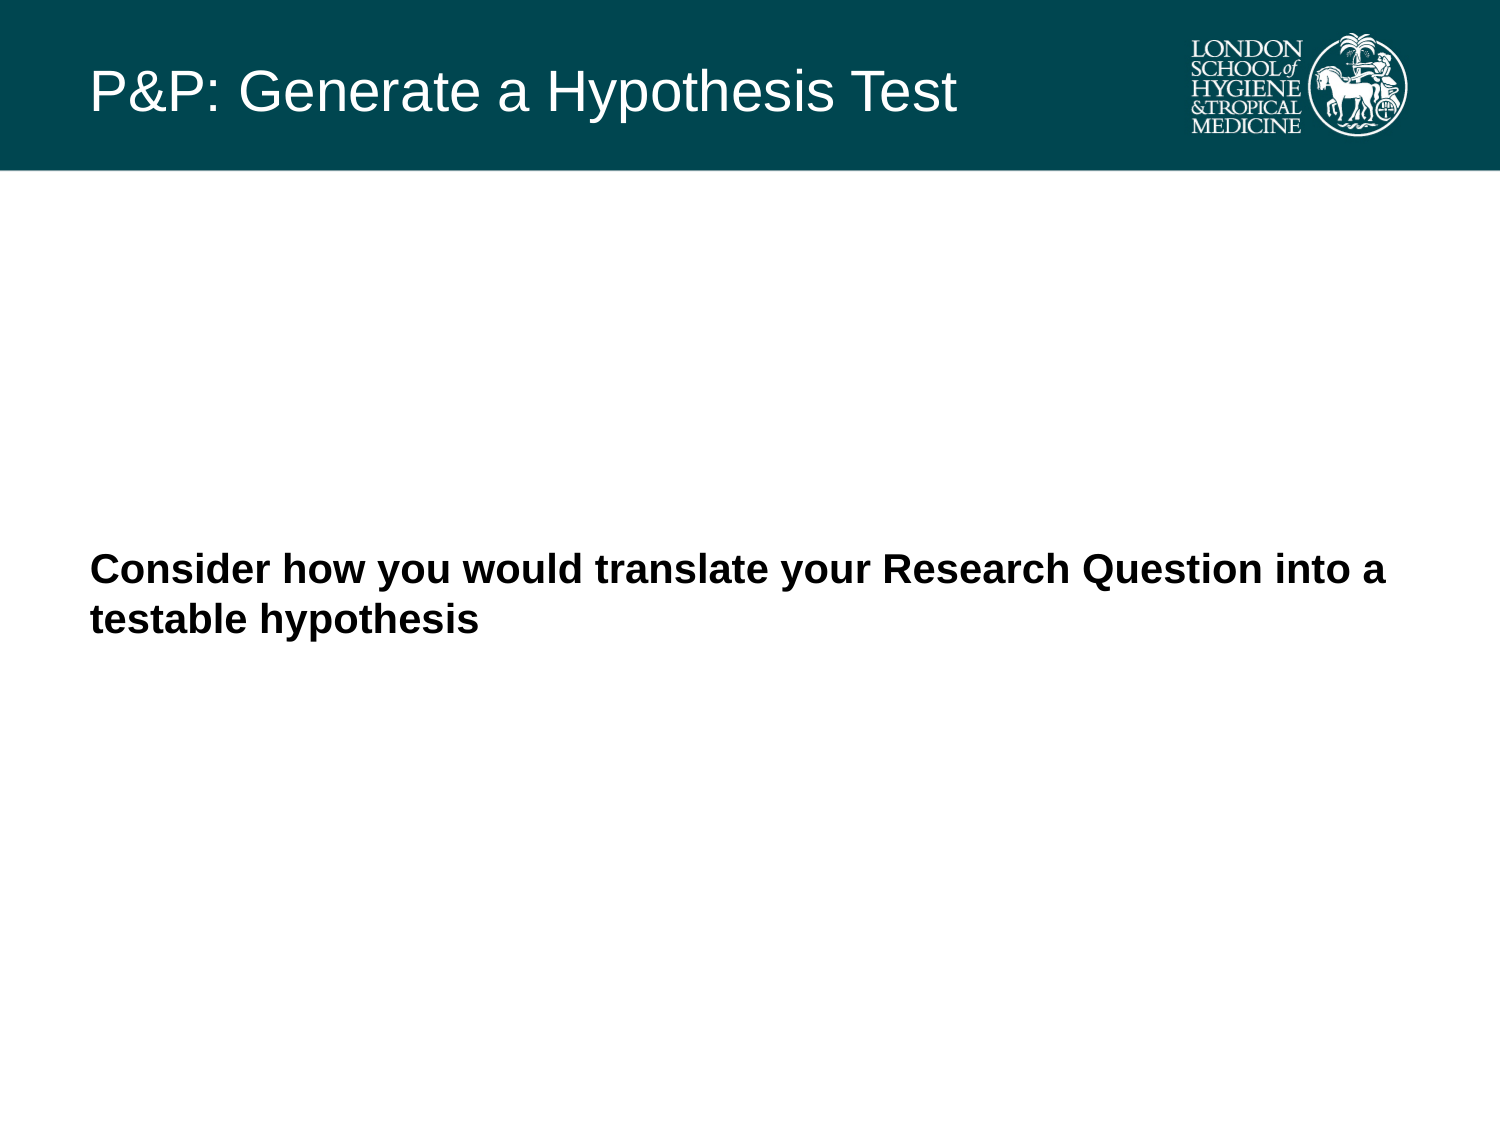

# P&P: Generate a Hypothesis Test

Consider how you would translate your Research Question into a testable hypothesis